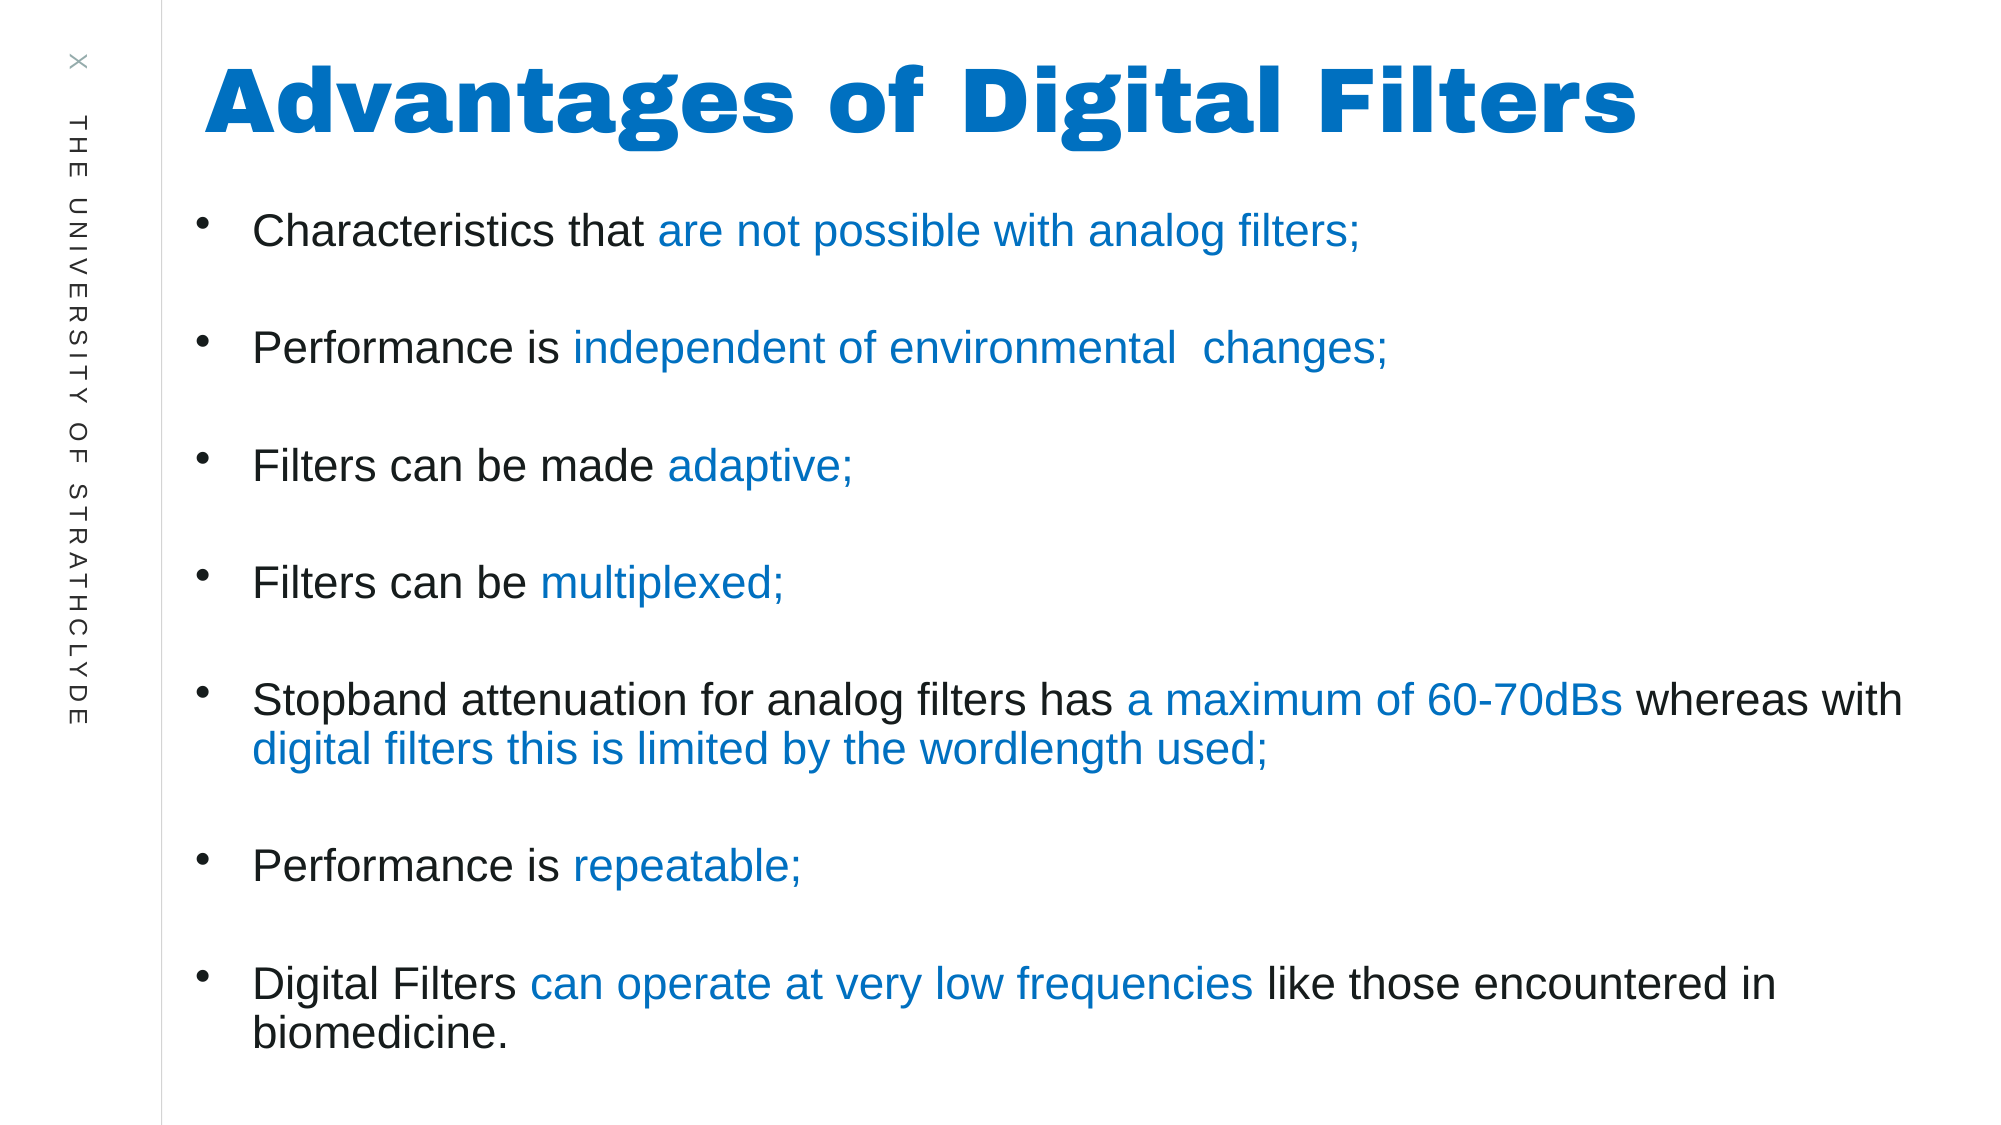

Advantages of Digital Filters
Characteristics that are not possible with analog filters;

Performance is independent of environmental  changes;

Filters can be made adaptive;

Filters can be multiplexed;

Stopband attenuation for analog filters has a maximum of 60-70dBs whereas with digital filters this is limited by the wordlength used;

Performance is repeatable;

Digital Filters can operate at very low frequencies like those encountered in biomedicine.